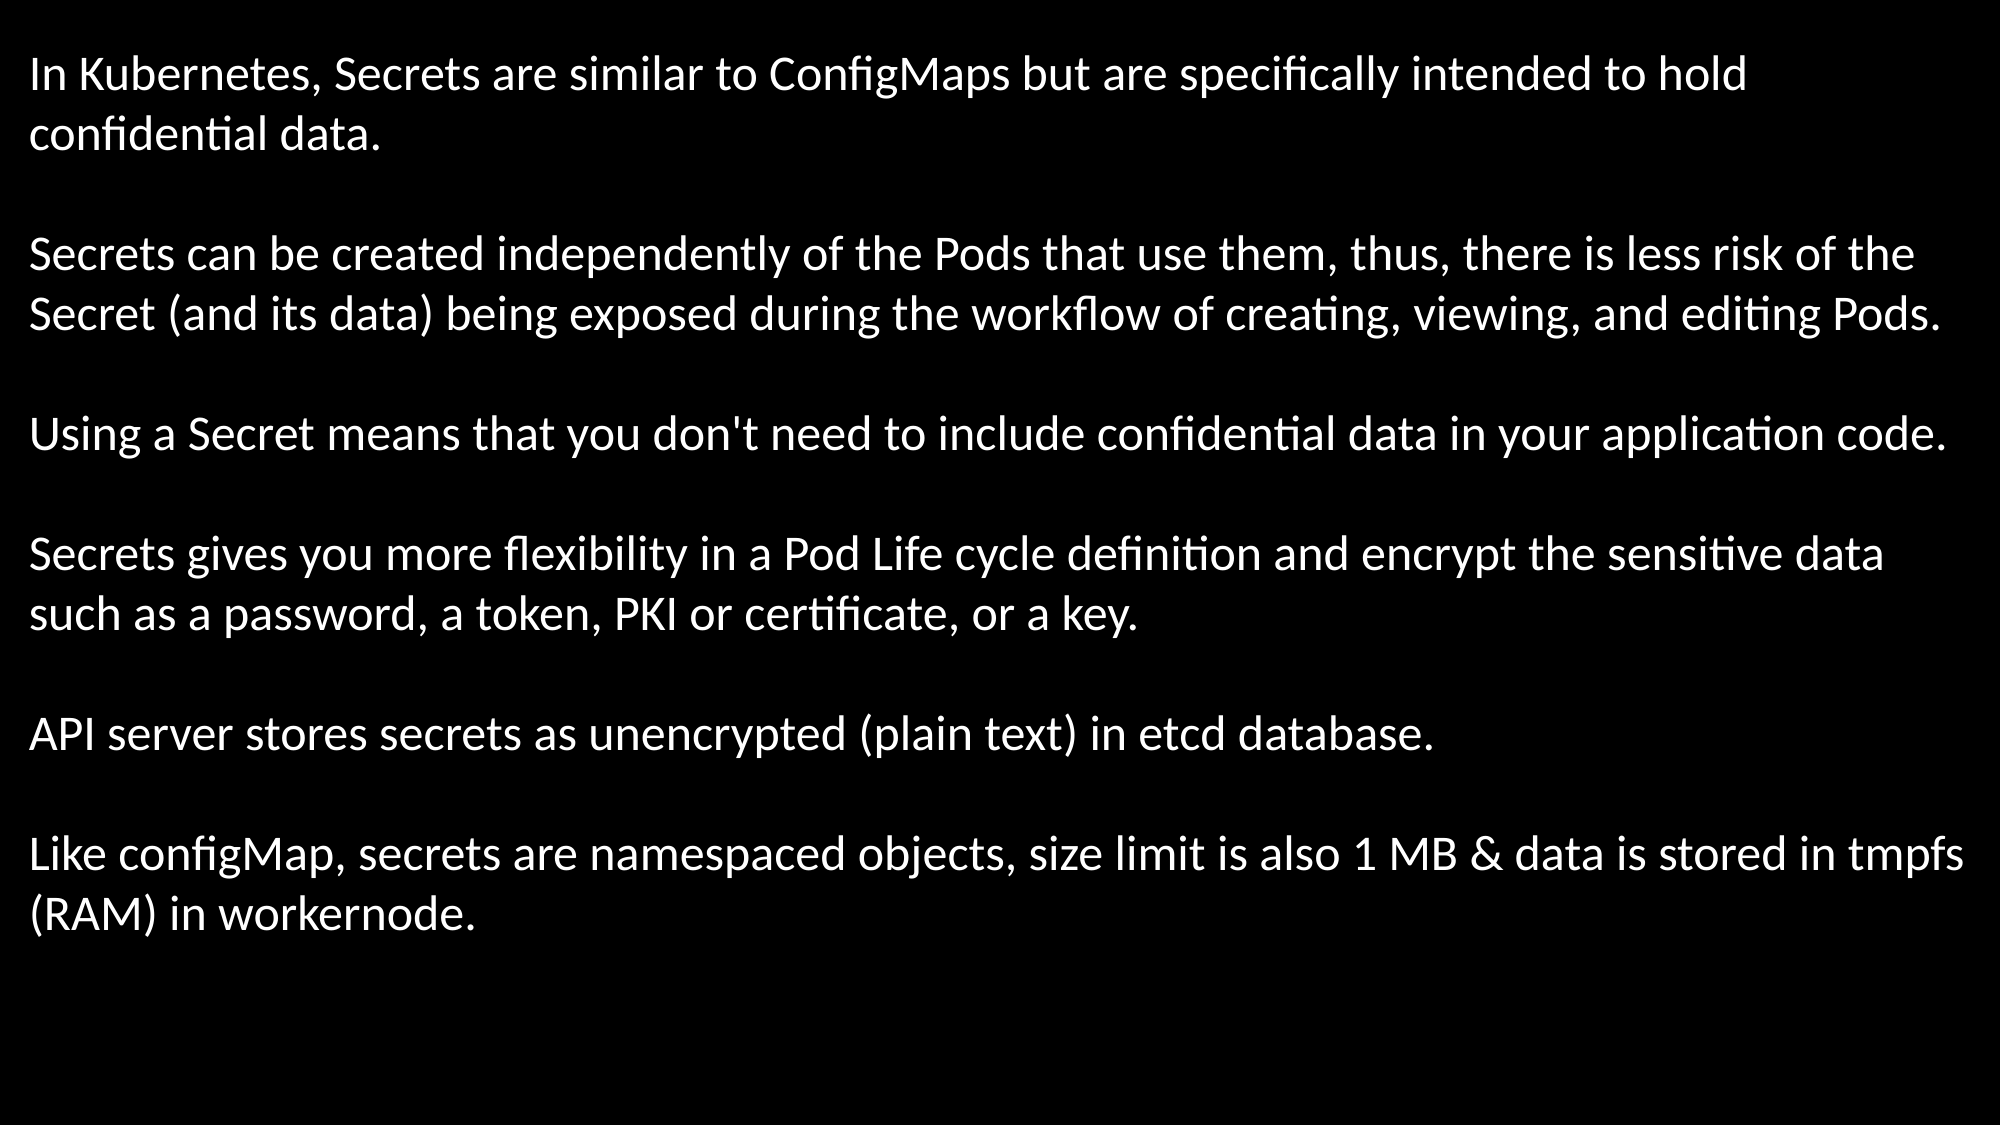

In Kubernetes, Secrets are similar to ConfigMaps but are specifically intended to hold confidential data.

Secrets can be created independently of the Pods that use them, thus, there is less risk of the Secret (and its data) being exposed during the workflow of creating, viewing, and editing Pods.

Using a Secret means that you don't need to include confidential data in your application code.

Secrets gives you more flexibility in a Pod Life cycle definition and encrypt the sensitive data such as a password, a token, PKI or certificate, or a key.

API server stores secrets as unencrypted (plain text) in etcd database.

Like configMap, secrets are namespaced objects, size limit is also 1 MB & data is stored in tmpfs (RAM) in workernode.